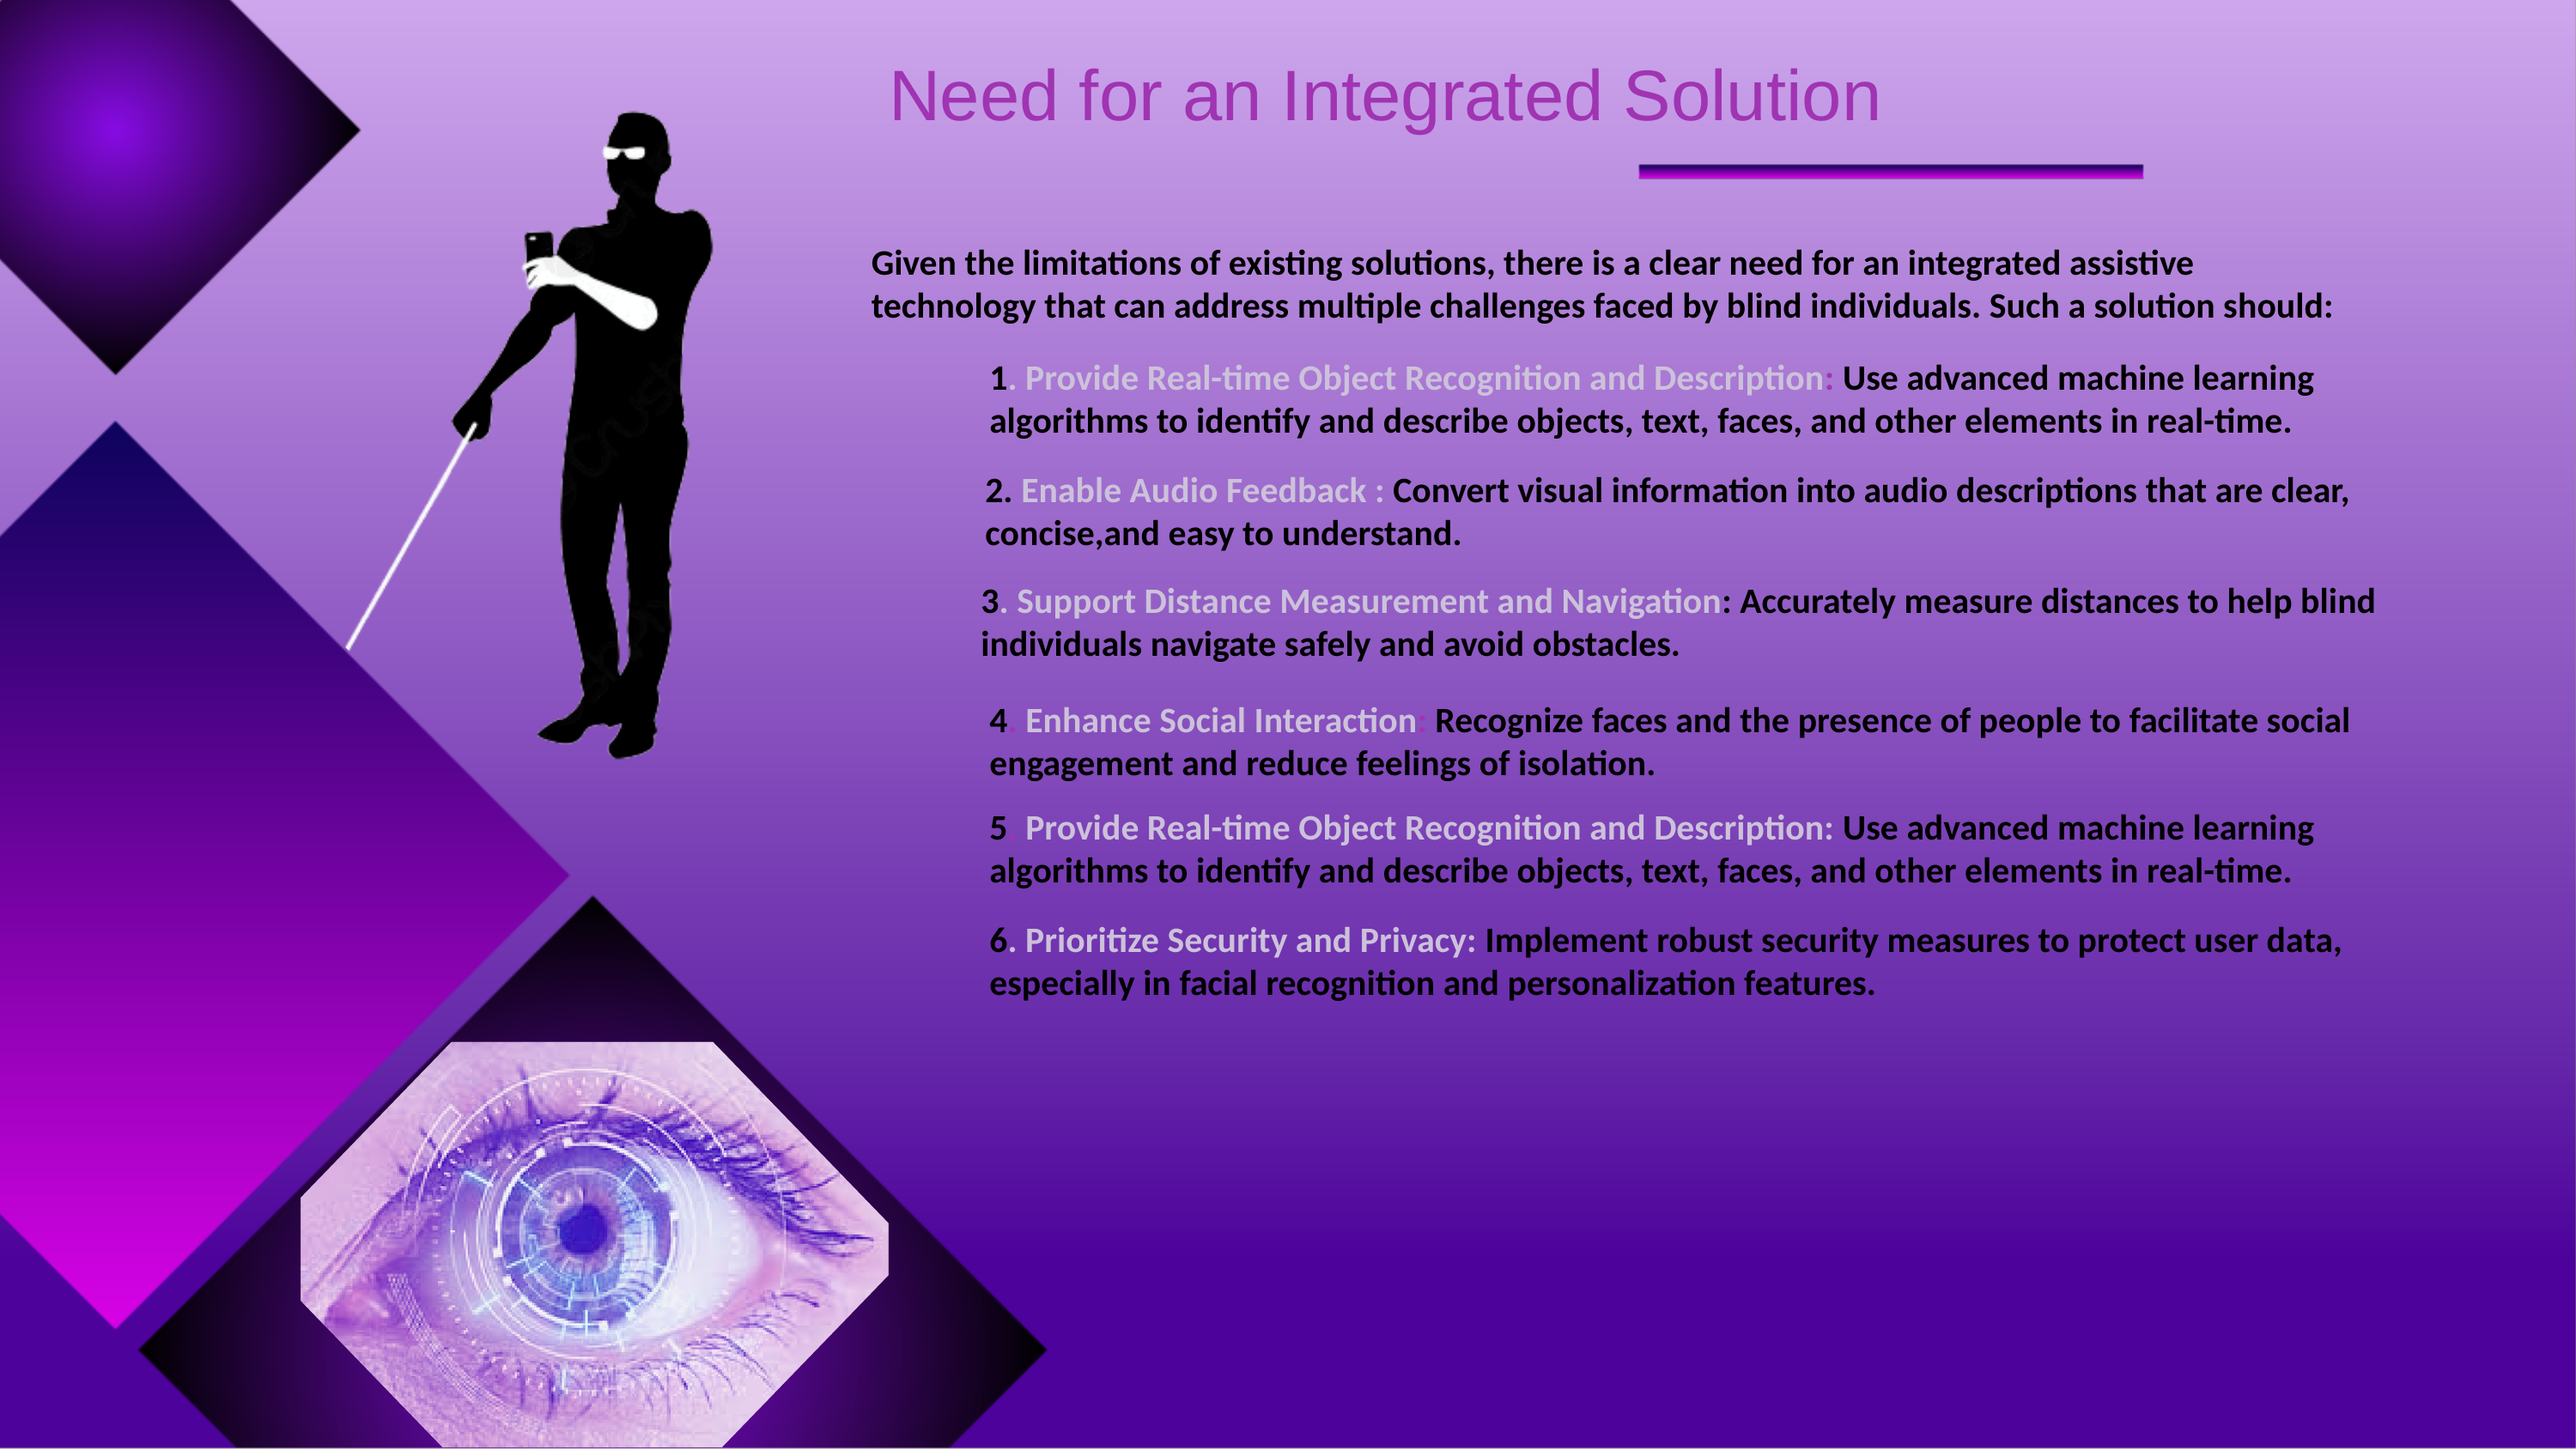

Need for an Integrated Solution

Given the limitations of existing solutions, there is a clear need for an integrated assistive technology that can address multiple challenges faced by blind individuals. Such a solution should:
1. Provide Real-time Object Recognition and Description: Use advanced machine learning algorithms to identify and describe objects, text, faces, and other elements in real-time.
2. Enable Audio Feedback : Convert visual information into audio descriptions that are clear, concise,and easy to understand.
3. Support Distance Measurement and Navigation: Accurately measure distances to help blind individuals navigate safely and avoid obstacles.
4. Enhance Social Interaction: Recognize faces and the presence of people to facilitate social
engagement and reduce feelings of isolation.
5. Provide Real-time Object Recognition and Description: Use advanced machine learning algorithms to identify and describe objects, text, faces, and other elements in real-time.
6. Prioritize Security and Privacy: Implement robust security measures to protect user data, especially in facial recognition and personalization features.